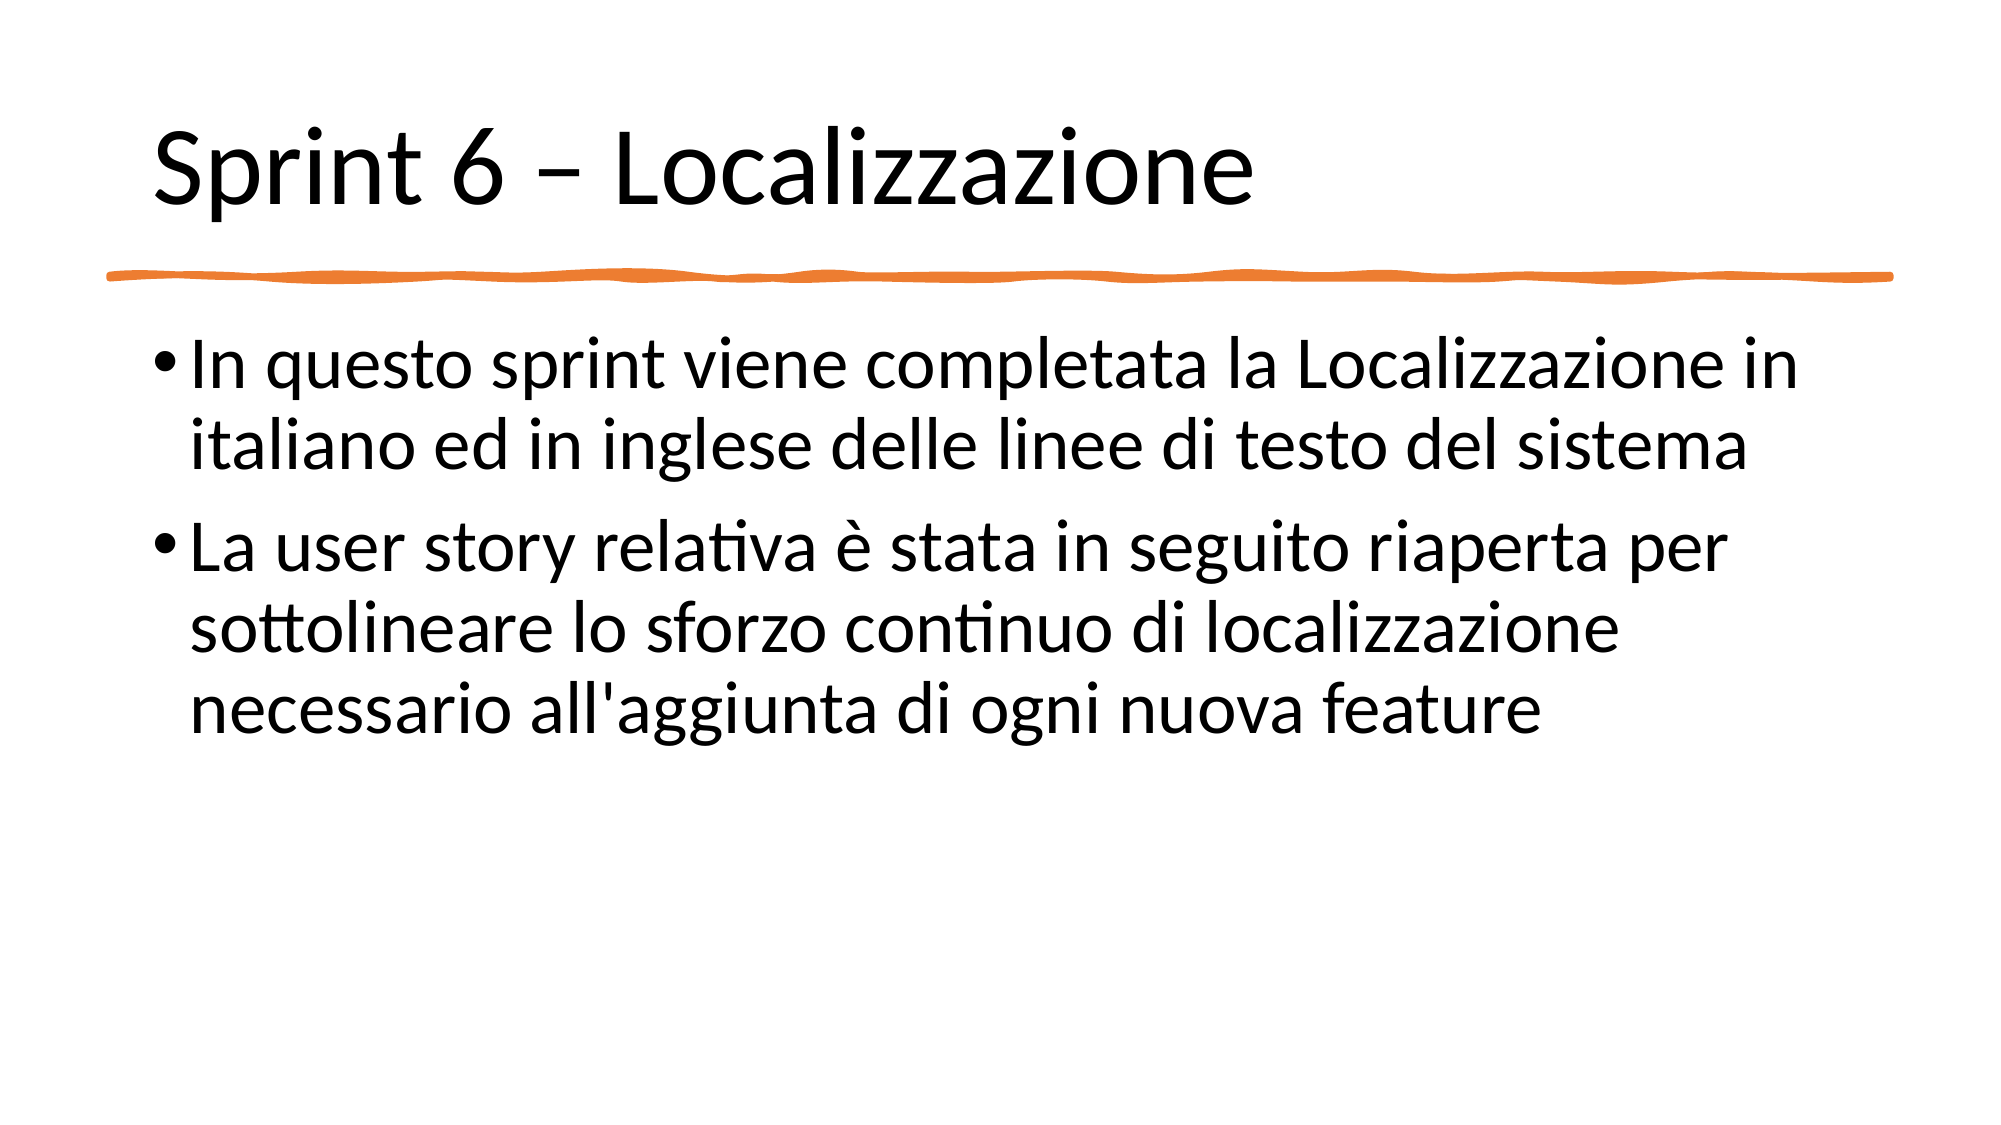

# Sprint 6 – Localizzazione

In questo sprint viene completata la Localizzazione in italiano ed in inglese delle linee di testo del sistema
La user story relativa è stata in seguito riaperta per sottolineare lo sforzo continuo di localizzazione necessario all'aggiunta di ogni nuova feature